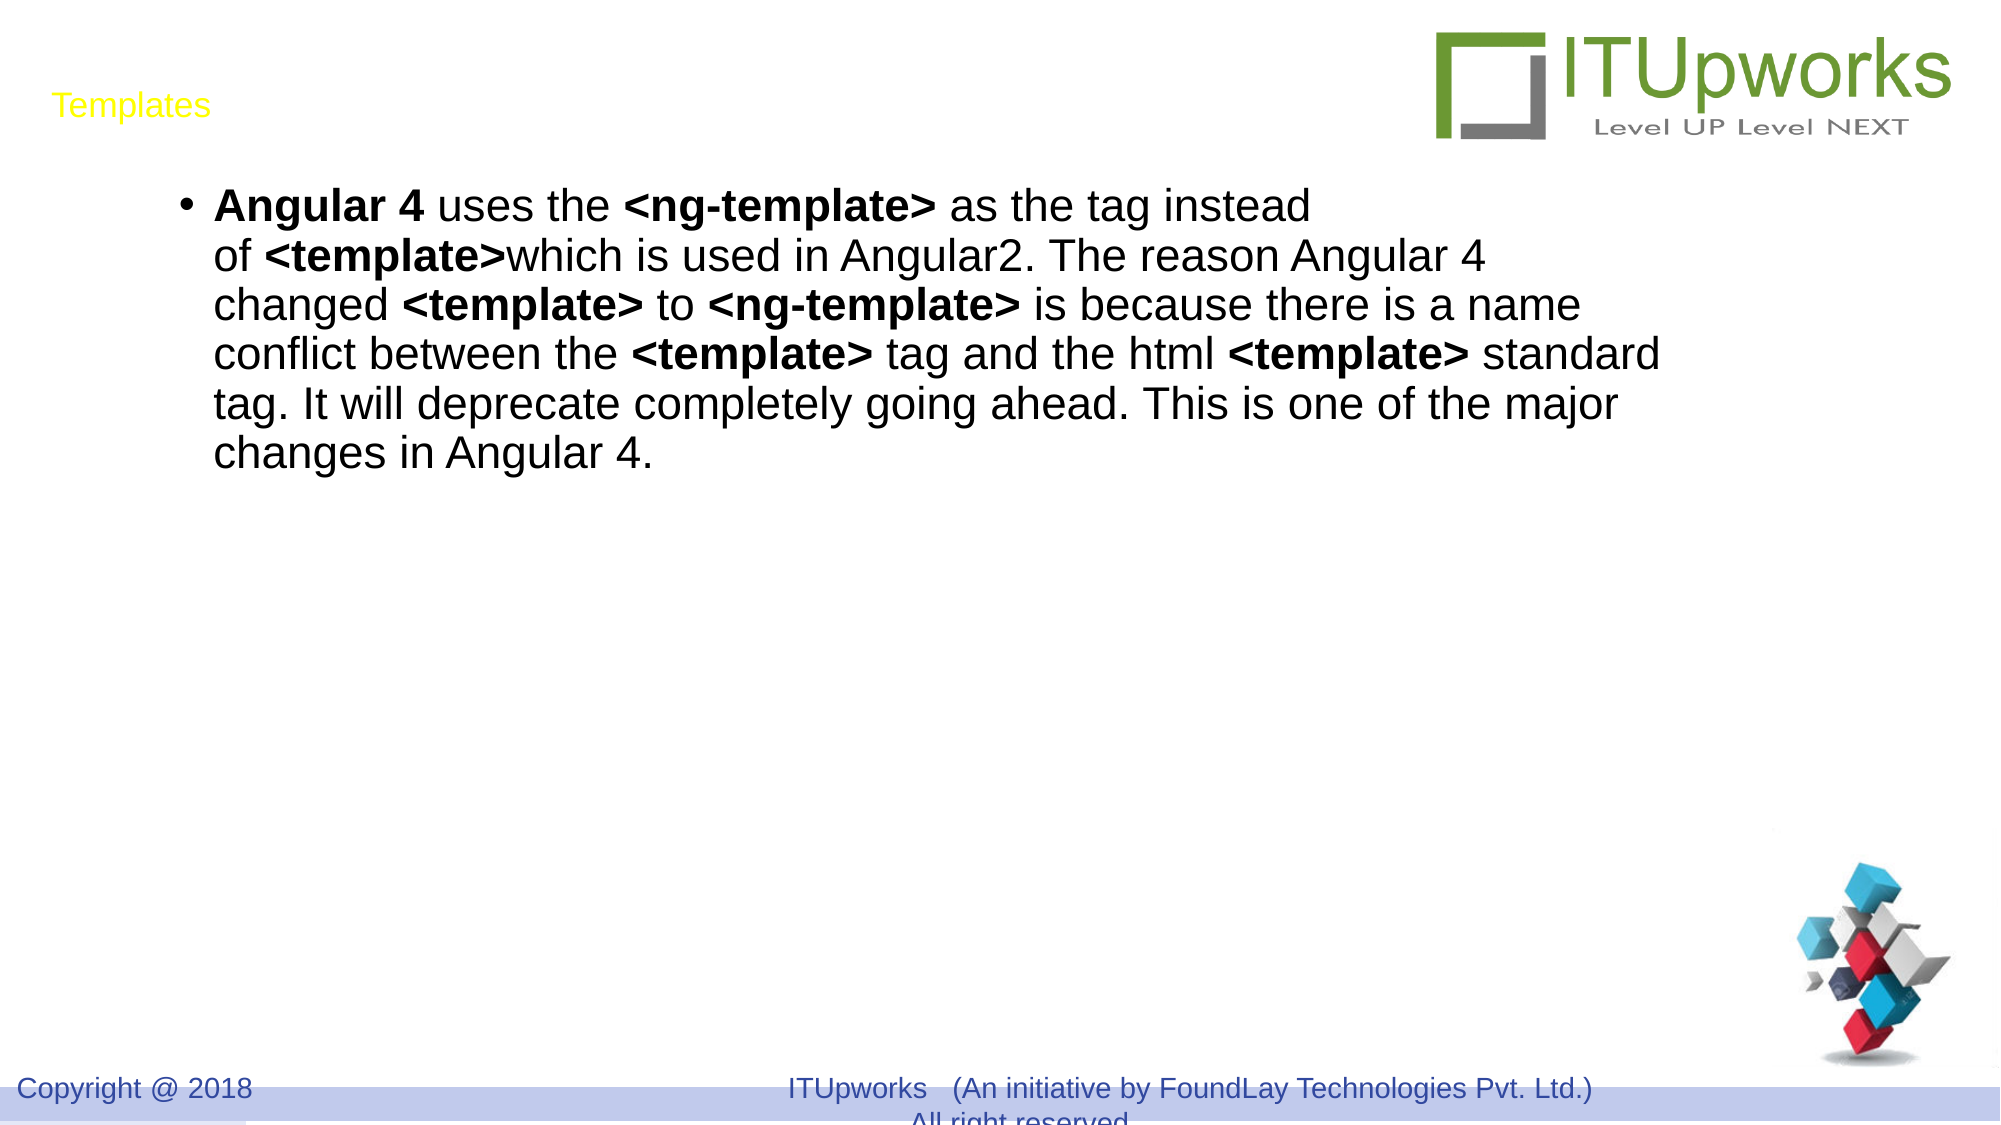

# Templates
Angular 4 uses the <ng-template> as the tag instead of <template>which is used in Angular2. The reason Angular 4 changed <template> to <ng-template> is because there is a name conflict between the <template> tag and the html <template> standard tag. It will deprecate completely going ahead. This is one of the major changes in Angular 4.